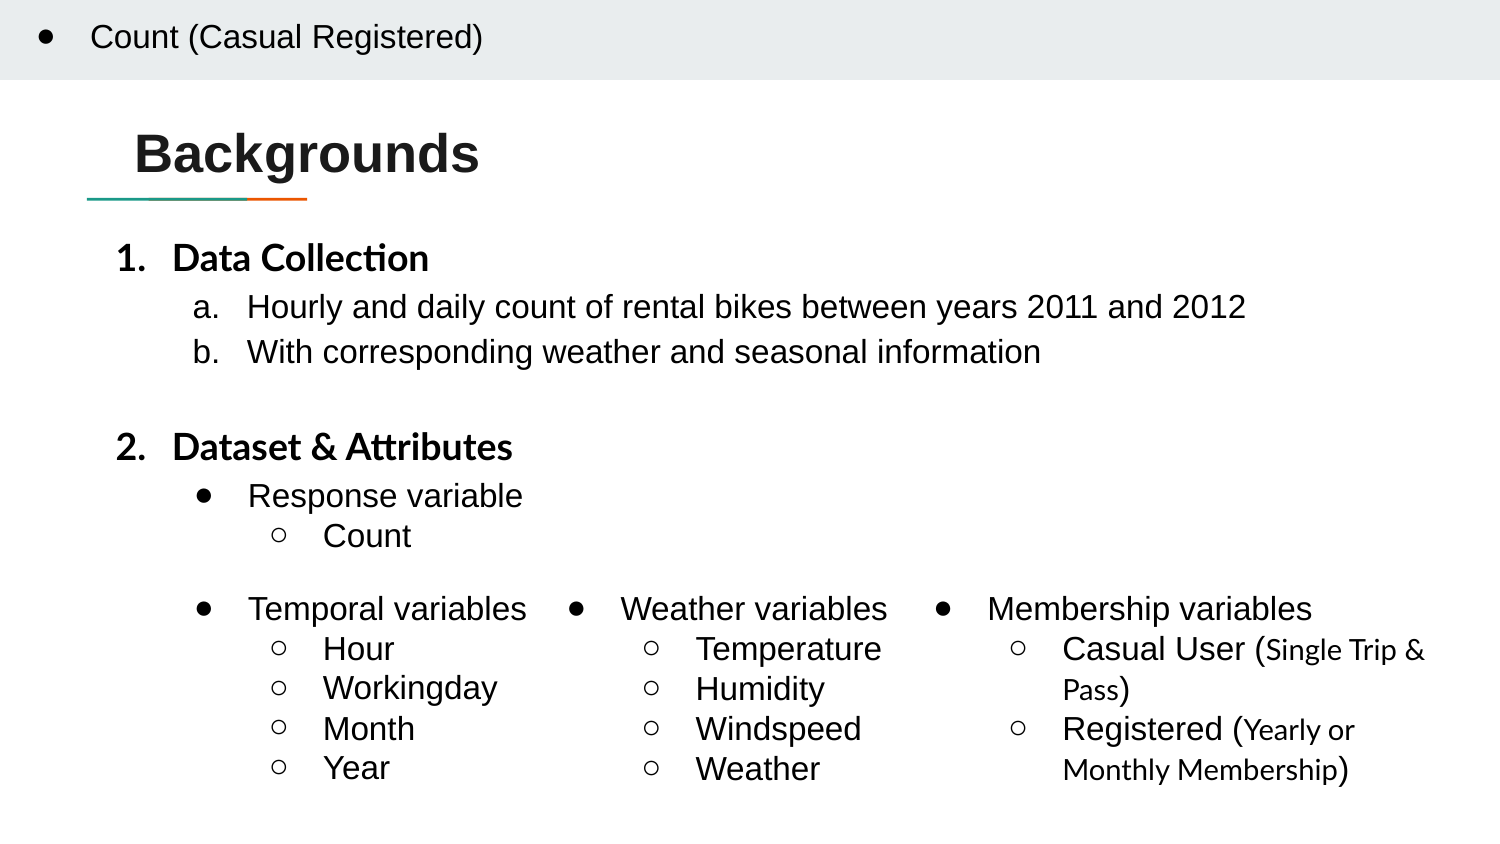

Count (Casual Registered)
# Backgrounds
Data Collection
Hourly and daily count of rental bikes between years 2011 and 2012
With corresponding weather and seasonal information
Dataset & Attributes

Response variable
Count
Temporal variables
Hour
Workingday
Month
Year
Weather variables
Temperature
Humidity
Windspeed
Weather
Membership variables
Casual User (Single Trip & Pass)
Registered (Yearly or Monthly Membership)